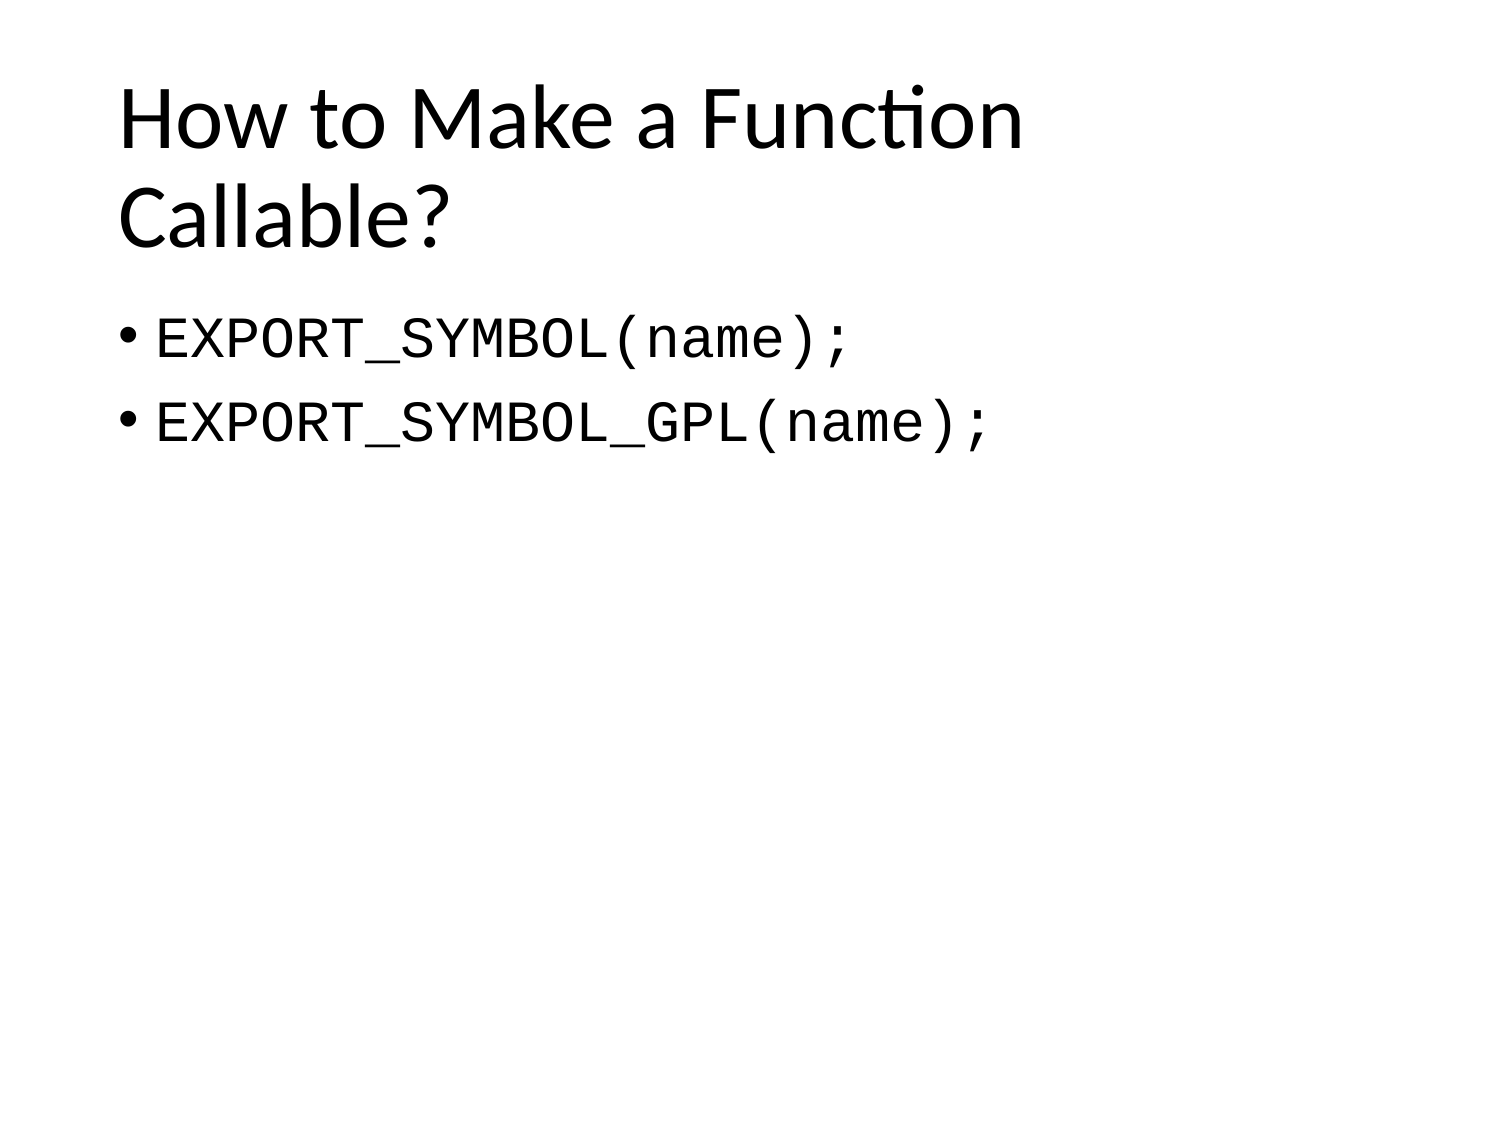

# How to Make a Function Callable?
EXPORT_SYMBOL(name);
EXPORT_SYMBOL_GPL(name);